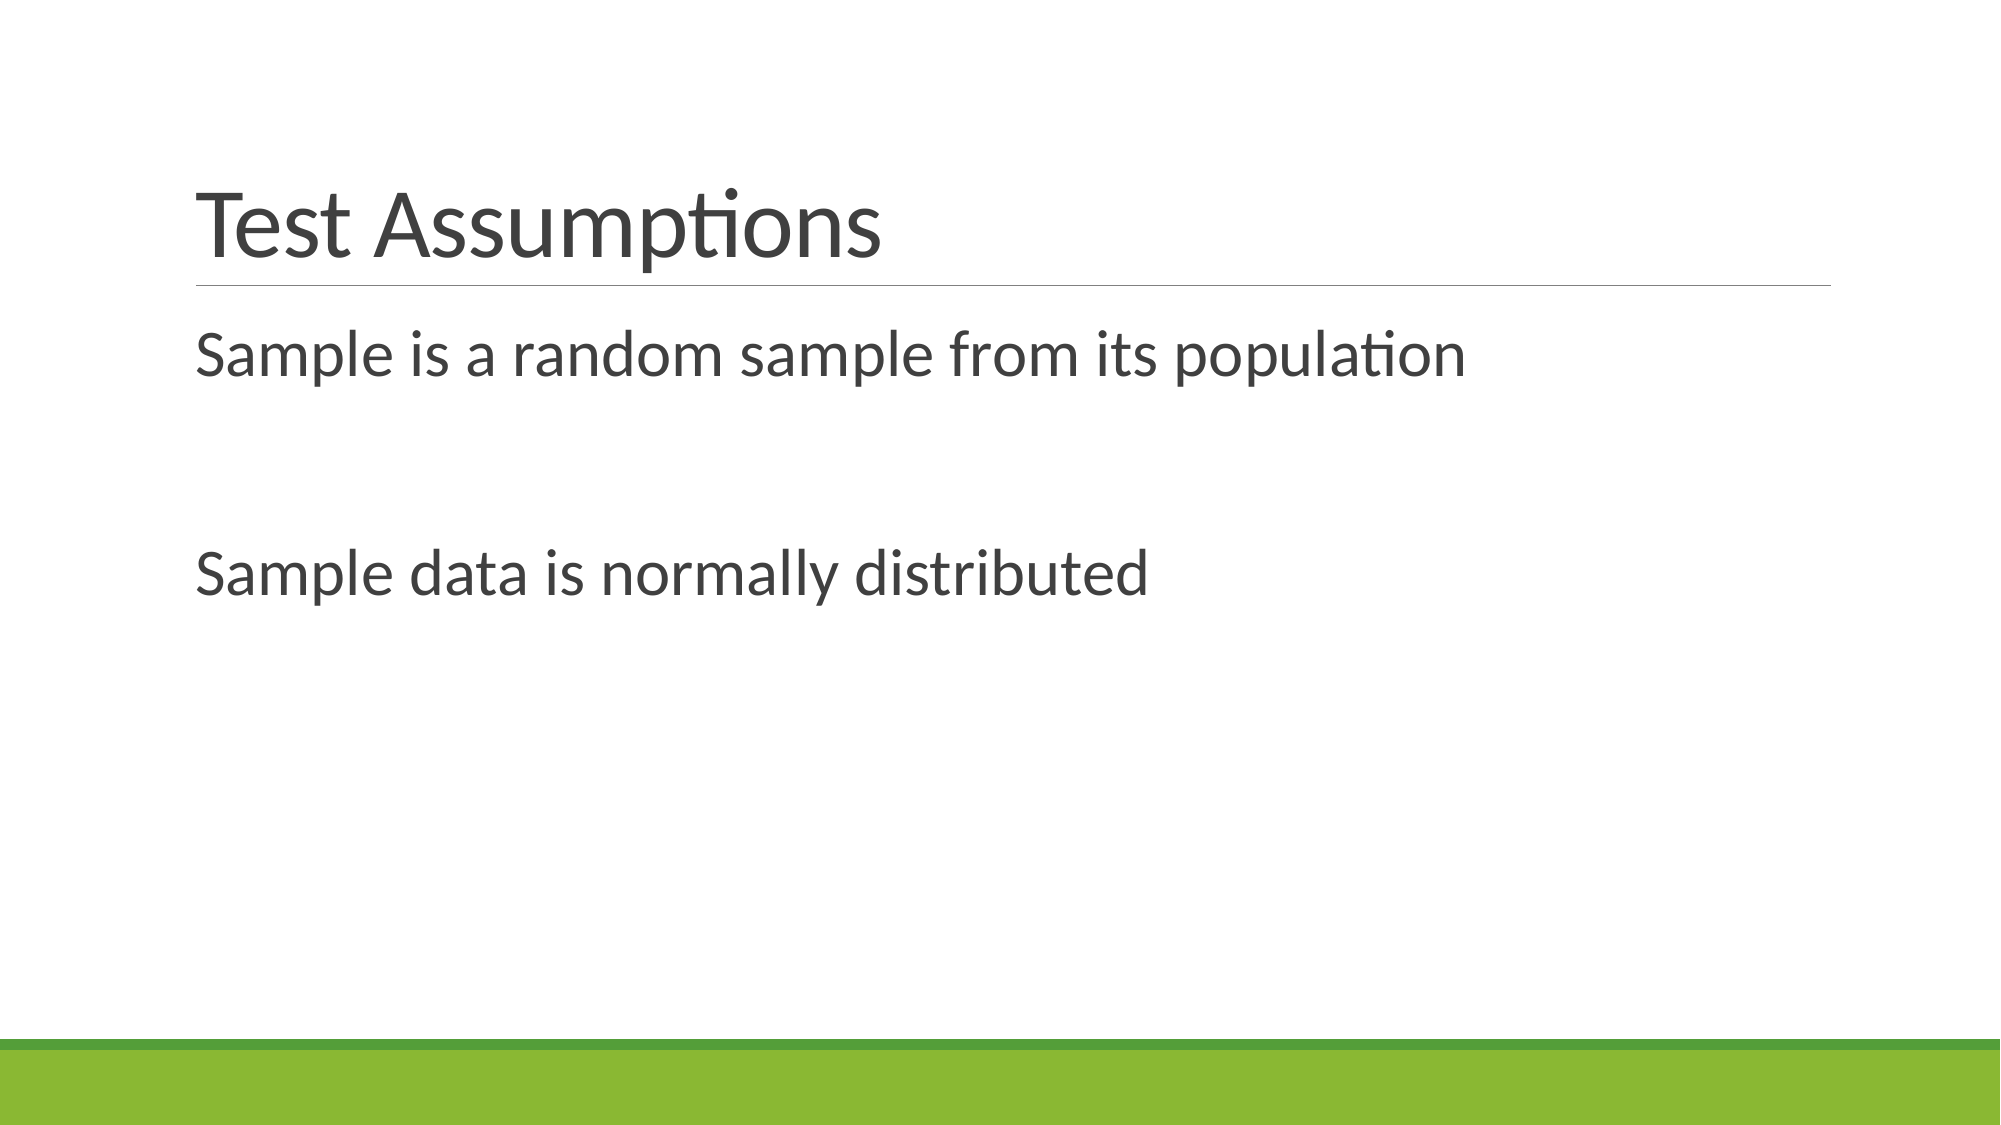

# Test Assumptions
Sample is a random sample from its population

Sample data is normally distributed